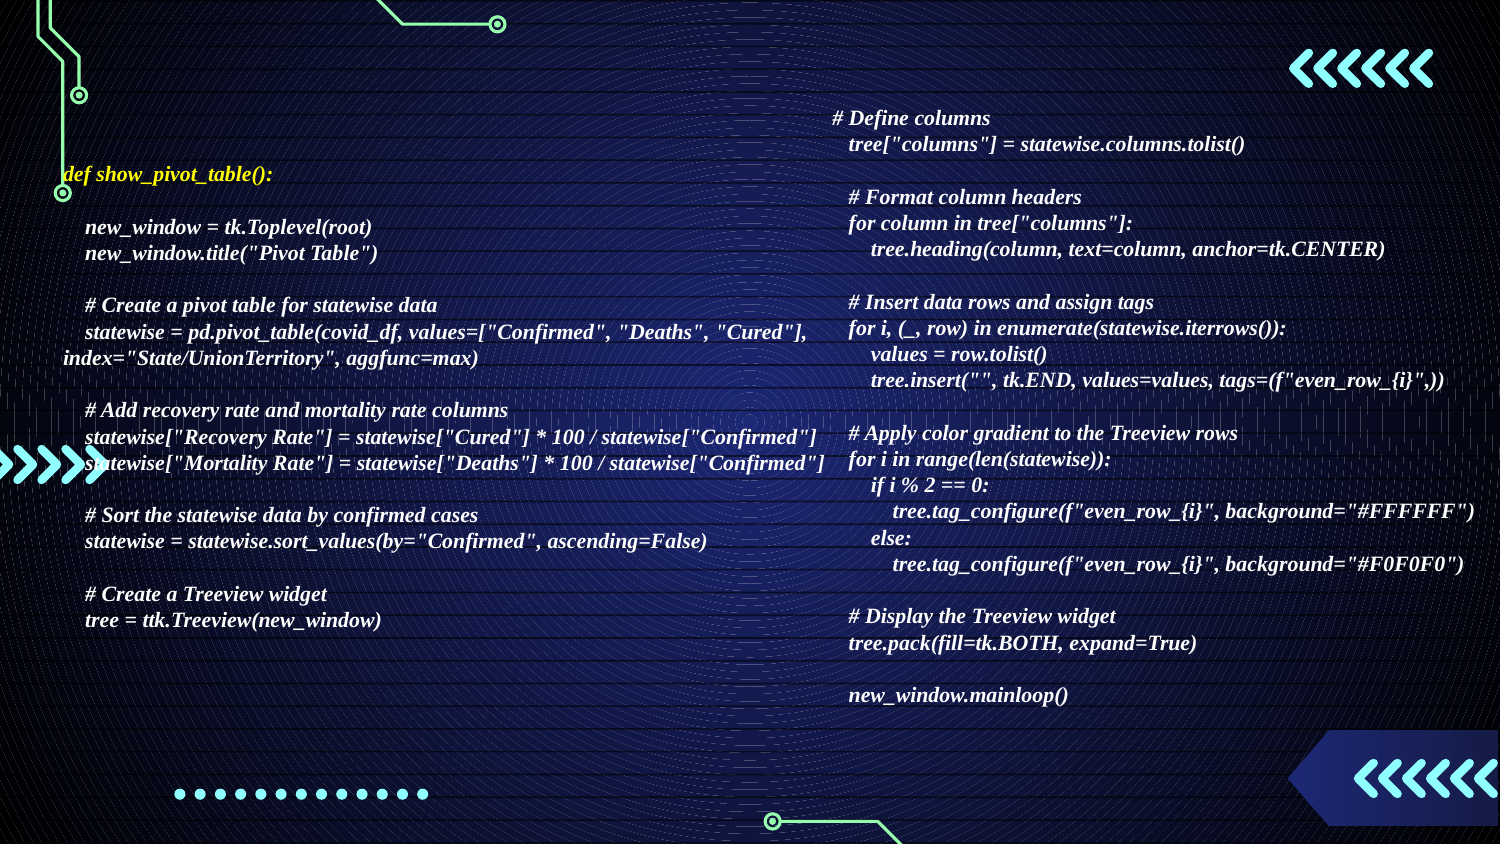

# Define columns
    tree["columns"] = statewise.columns.tolist()

    # Format column headers
    for column in tree["columns"]:
        tree.heading(column, text=column, anchor=tk.CENTER)

    # Insert data rows and assign tags
    for i, (_, row) in enumerate(statewise.iterrows()):
        values = row.tolist()
        tree.insert("", tk.END, values=values, tags=(f"even_row_{i}",))

    # Apply color gradient to the Treeview rows
    for i in range(len(statewise)):
        if i % 2 == 0:
            tree.tag_configure(f"even_row_{i}", background="#FFFFFF")
        else:
            tree.tag_configure(f"even_row_{i}", background="#F0F0F0")

    # Display the Treeview widget
    tree.pack(fill=tk.BOTH, expand=True)

    new_window.mainloop()
def show_pivot_table():

    new_window = tk.Toplevel(root)
    new_window.title("Pivot Table")

    # Create a pivot table for statewise data
    statewise = pd.pivot_table(covid_df, values=["Confirmed", "Deaths", "Cured"], index="State/UnionTerritory", aggfunc=max)

    # Add recovery rate and mortality rate columns
    statewise["Recovery Rate"] = statewise["Cured"] * 100 / statewise["Confirmed"]
    statewise["Mortality Rate"] = statewise["Deaths"] * 100 / statewise["Confirmed"]

    # Sort the statewise data by confirmed cases
    statewise = statewise.sort_values(by="Confirmed", ascending=False)

    # Create a Treeview widget
    tree = ttk.Treeview(new_window)